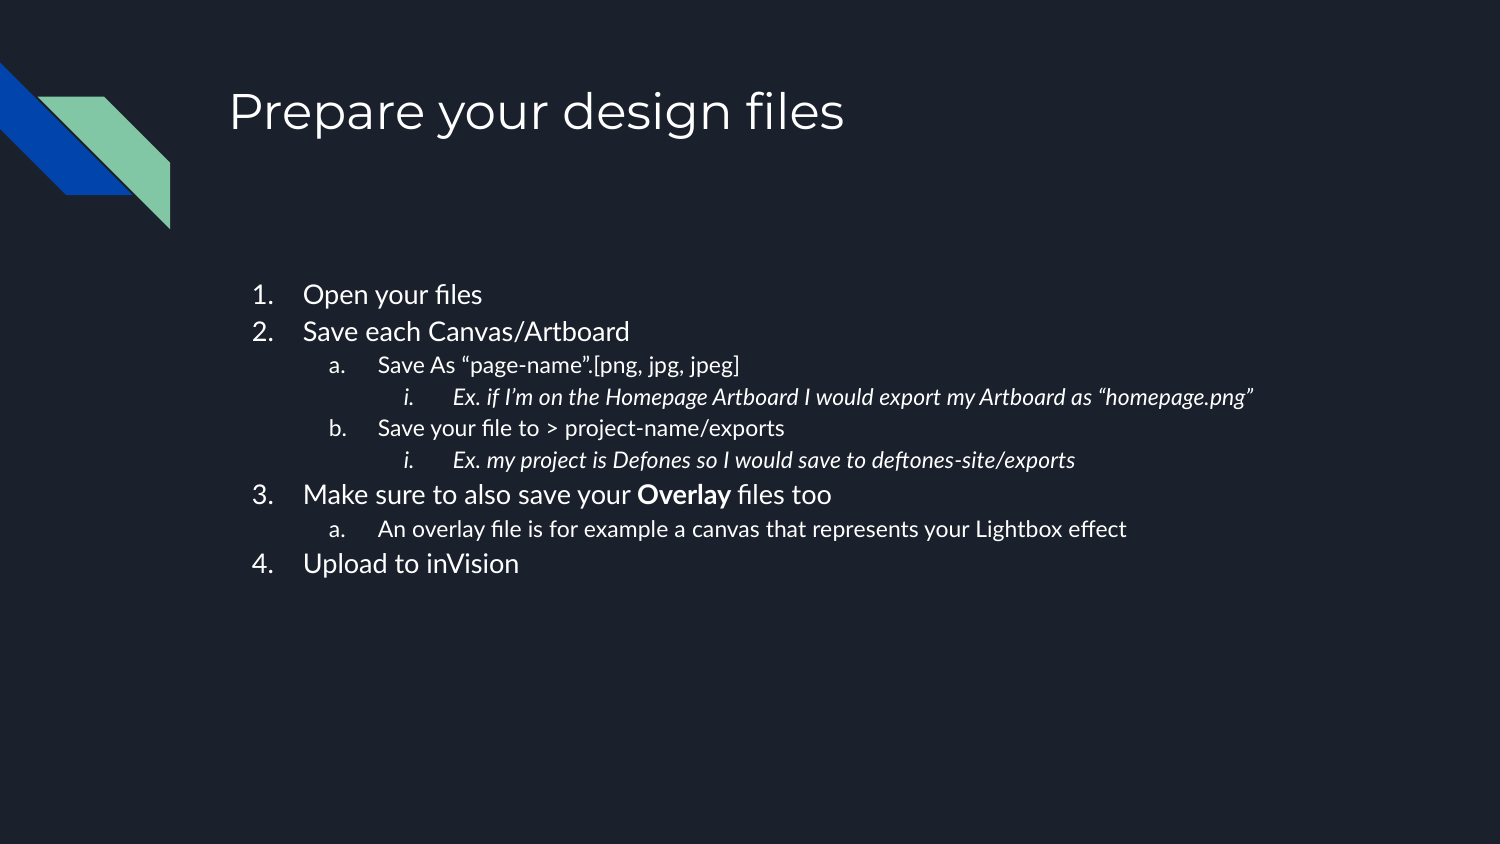

# Prepare your design files
Open your files
Save each Canvas/Artboard
Save As “page-name”.[png, jpg, jpeg]
Ex. if I’m on the Homepage Artboard I would export my Artboard as “homepage.png”
Save your file to > project-name/exports
Ex. my project is Defones so I would save to deftones-site/exports
Make sure to also save your Overlay files too
An overlay file is for example a canvas that represents your Lightbox effect
Upload to inVision